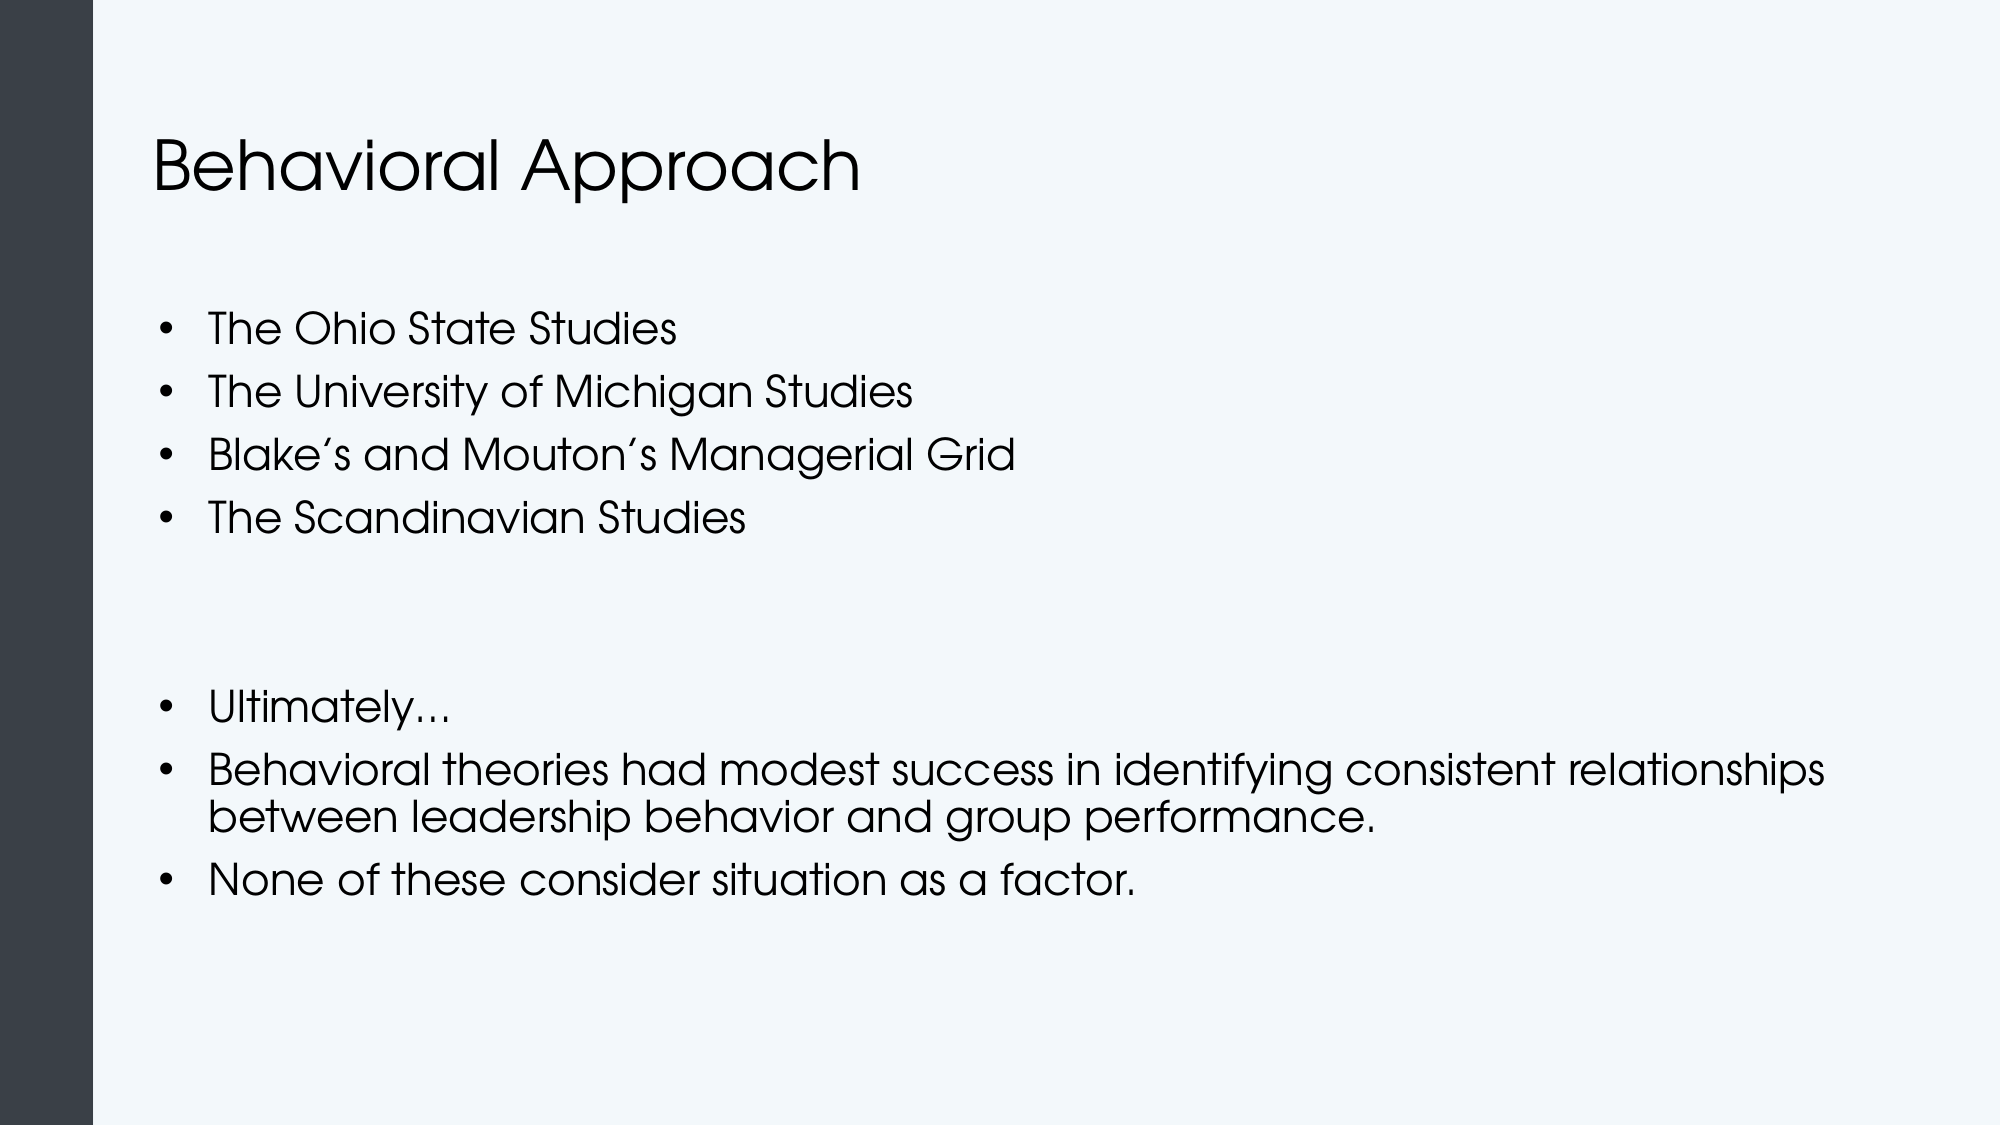

# Behavioral Approach
The Ohio State Studies
The University of Michigan Studies
Blake’s and Mouton’s Managerial Grid
The Scandinavian Studies

Ultimately…
Behavioral theories had modest success in identifying consistent relationships between leadership behavior and group performance.
None of these consider situation as a factor.